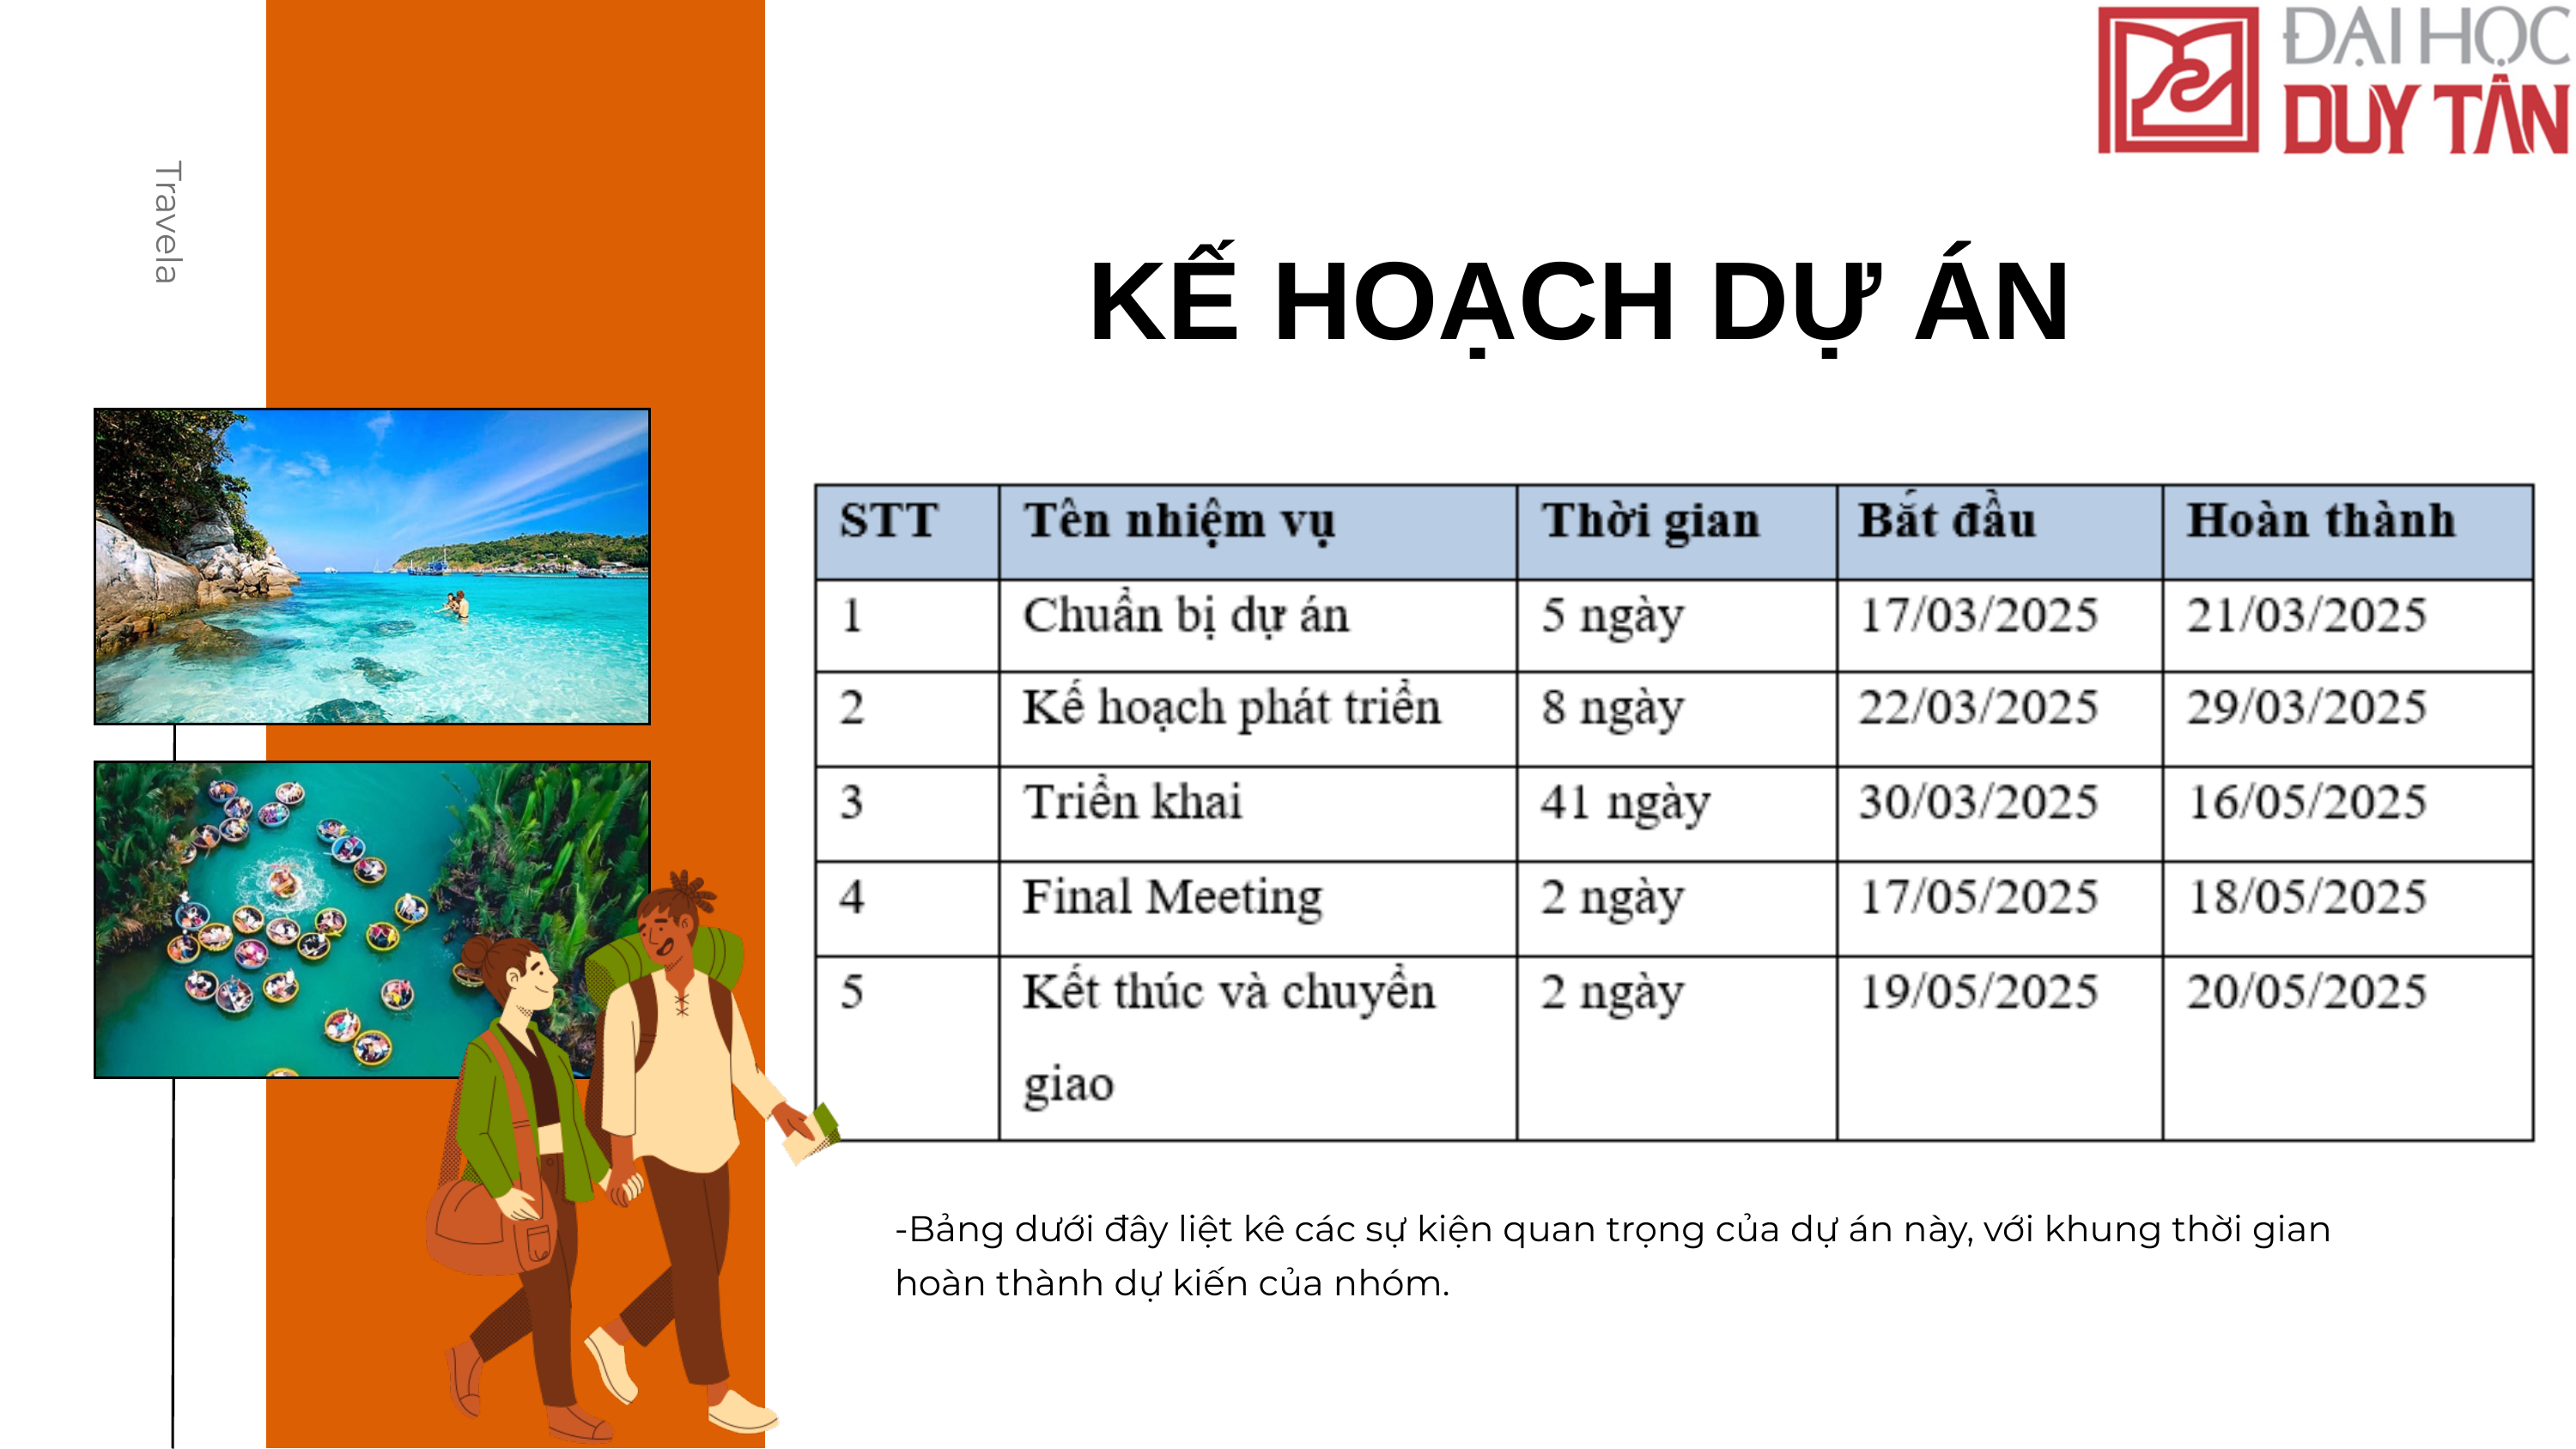

KẾ HOẠCH DỰ ÁN
Travela

-Bảng dưới đây liệt kê các sự kiện quan trọng của dự án này, với khung thời gian hoàn thành dự kiến của nhóm.